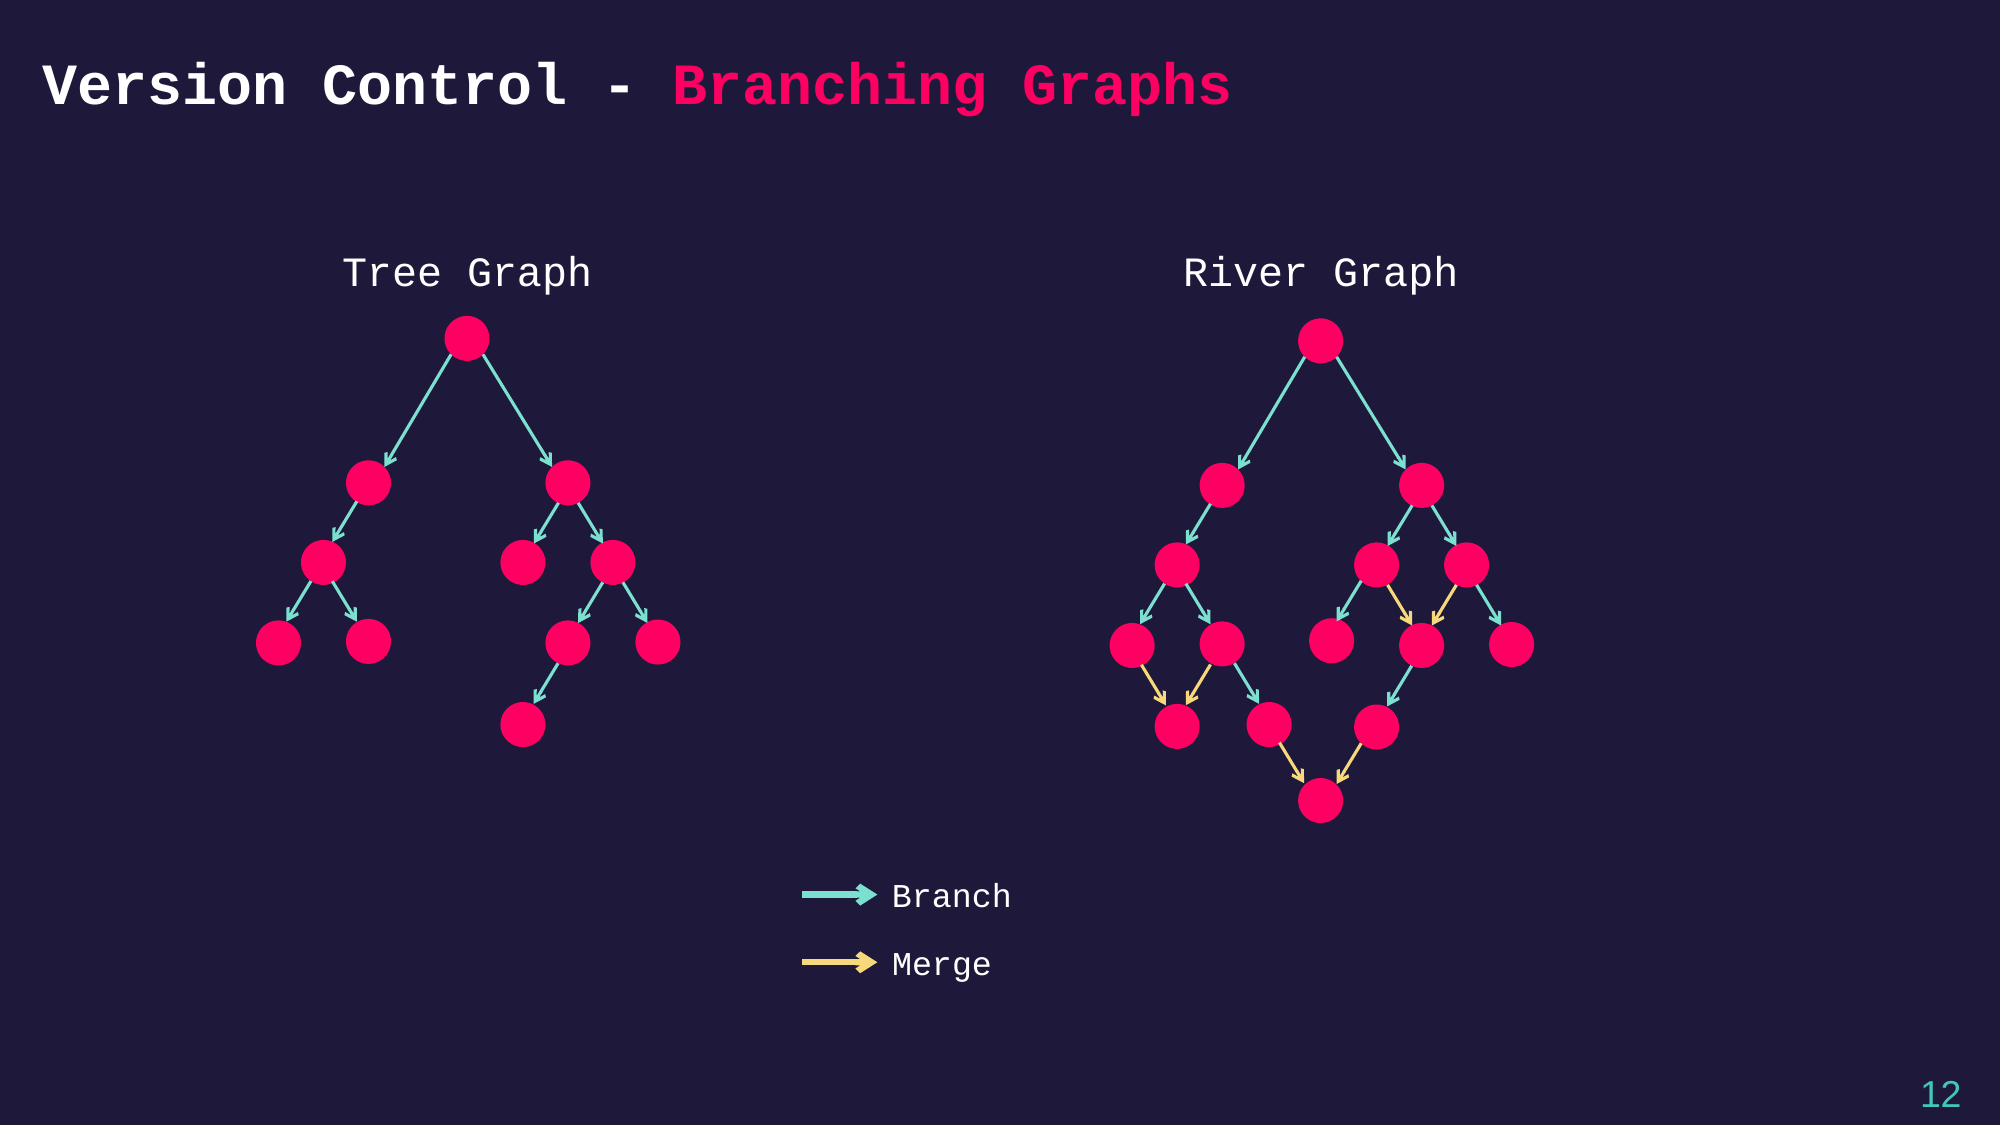

# Version Control - Branching Graphs
Tree Graph
River Graph

Branch
Merge